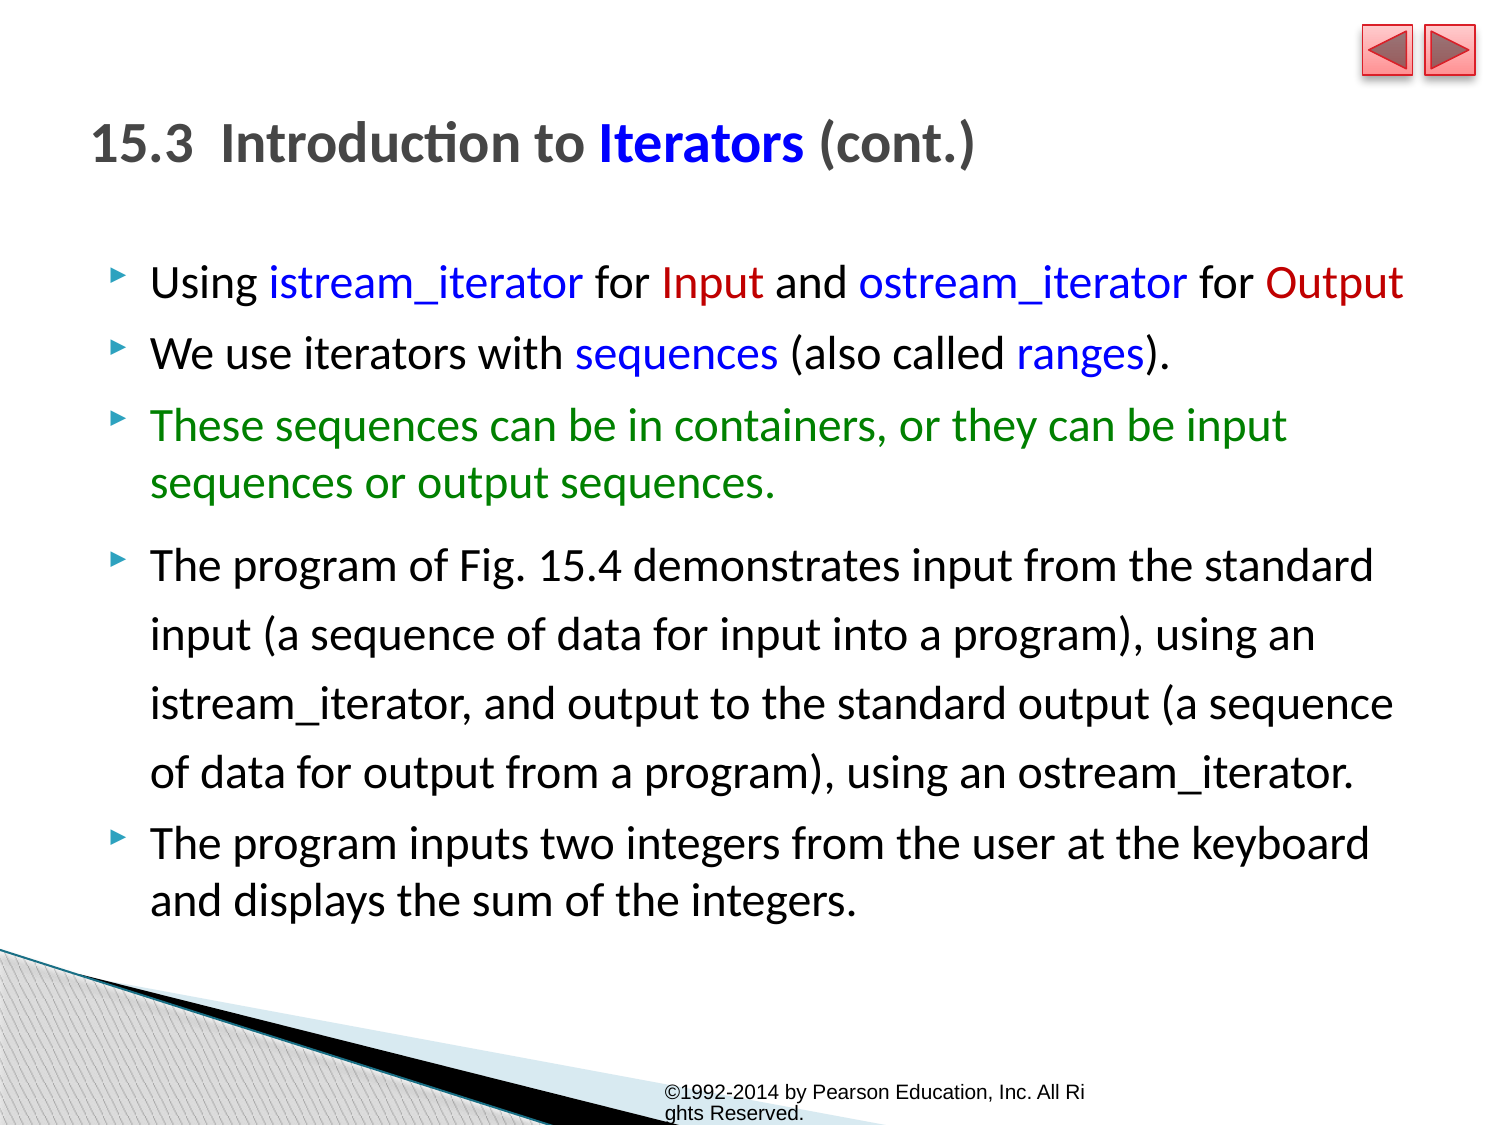

# 15.3  Introduction to Iterators (cont.)
Using istream_iterator for Input and ostream_iterator for Output
We use iterators with sequences (also called ranges).
These sequences can be in containers, or they can be input sequences or output sequences.
The program of Fig. 15.4 demonstrates input from the standard input (a sequence of data for input into a program), using an istream_iterator, and output to the standard output (a sequence of data for output from a program), using an ostream_iterator.
The program inputs two integers from the user at the keyboard and displays the sum of the integers.
©1992-2014 by Pearson Education, Inc. All Rights Reserved.